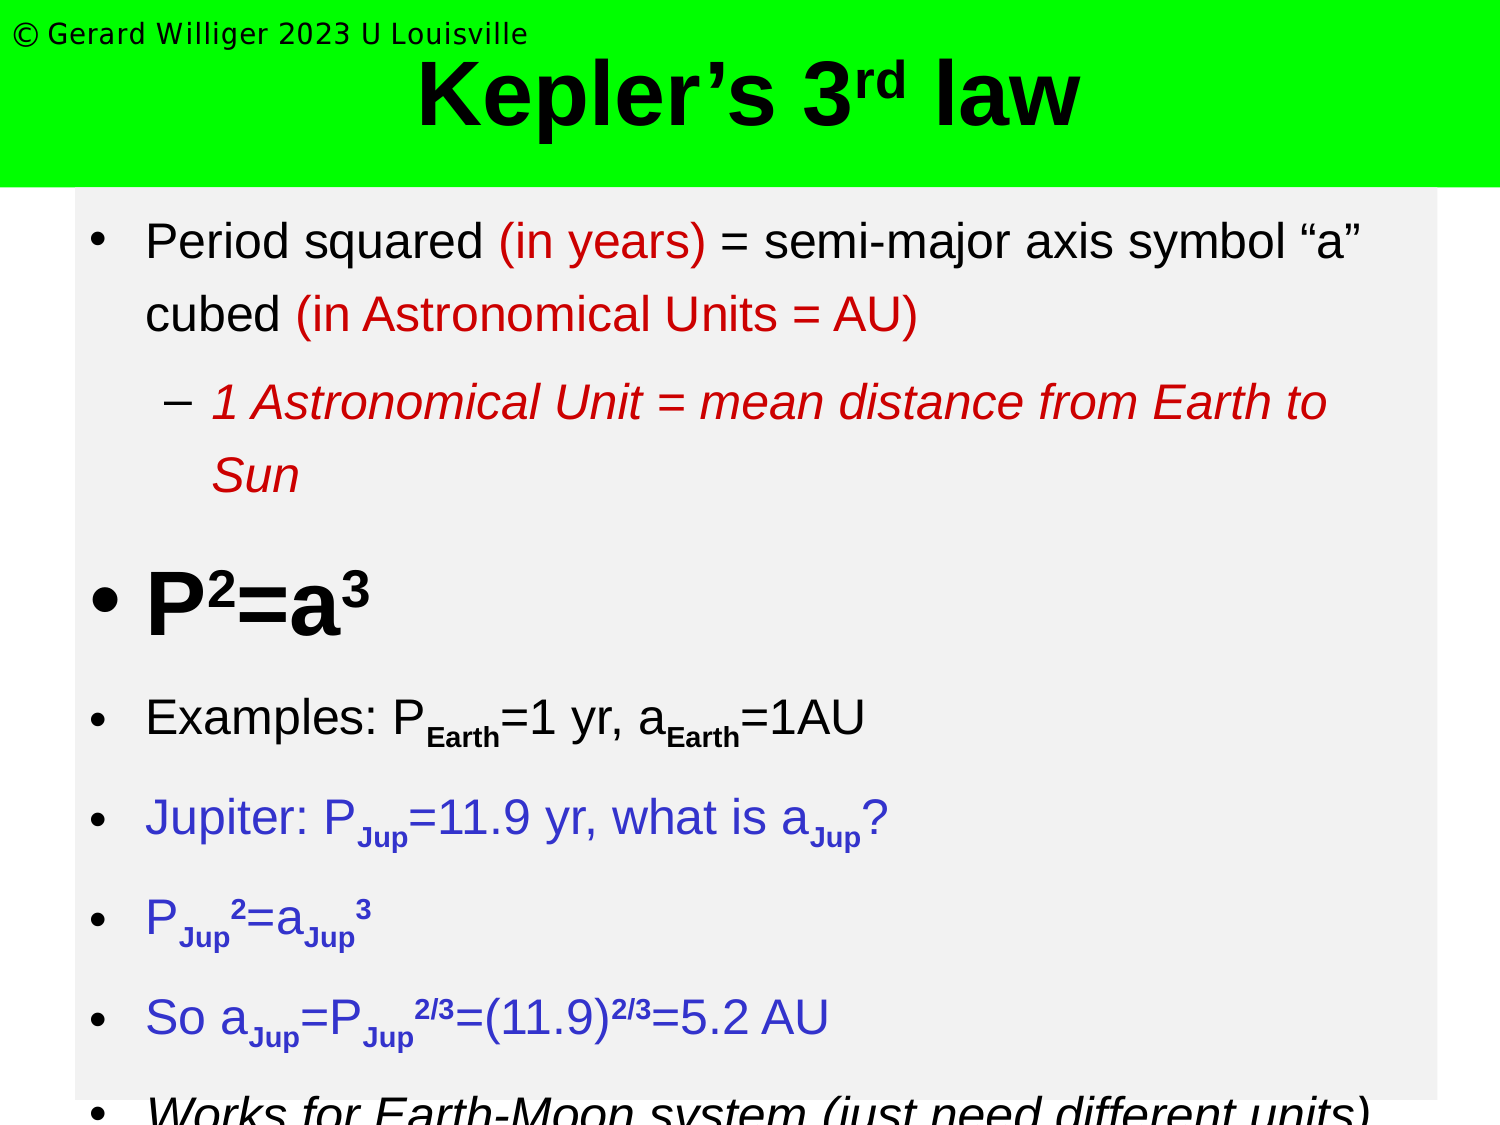

# Kepler’s 3rd law
© Gerard Williger 2023 U Louisville
Period squared (in years) = semi-major axis symbol “a” cubed (in Astronomical Units = AU)
1 Astronomical Unit = mean distance from Earth to Sun
P2=a3
Examples: PEarth=1 yr, aEarth=1AU
Jupiter: PJup=11.9 yr, what is aJup?
PJup2=aJup3
So aJup=PJup2/3=(11.9)2/3=5.2 AU
Works for Earth-Moon system (just need different units)